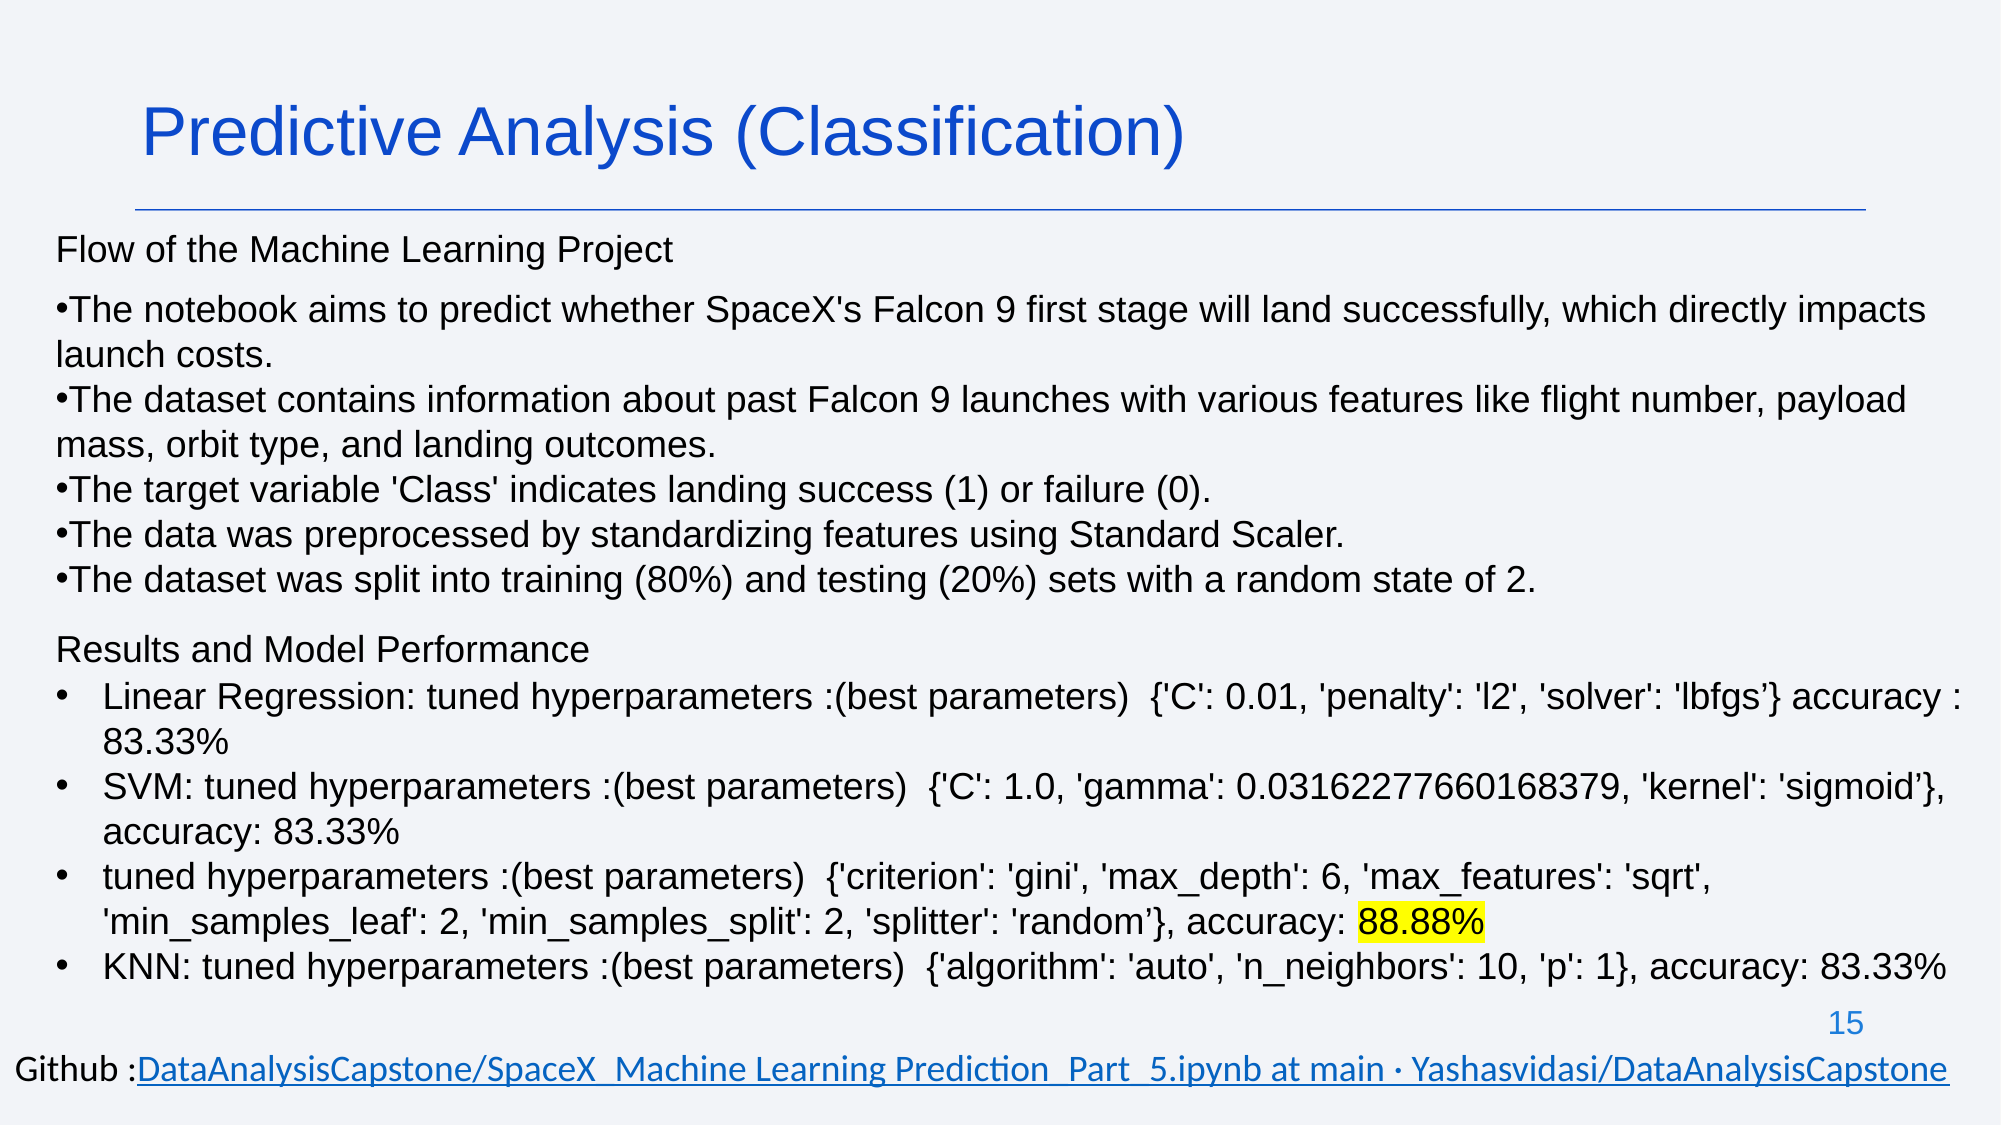

Predictive Analysis (Classification)
Flow of the Machine Learning Project

The notebook aims to predict whether SpaceX's Falcon 9 first stage will land successfully, which directly impacts launch costs.
The dataset contains information about past Falcon 9 launches with various features like flight number, payload mass, orbit type, and landing outcomes.
The target variable 'Class' indicates landing success (1) or failure (0).
The data was preprocessed by standardizing features using Standard Scaler.
The dataset was split into training (80%) and testing (20%) sets with a random state of 2.

Results and Model Performance

Linear Regression: tuned hyperparameters :(best parameters)  {'C': 0.01, 'penalty': 'l2', 'solver': 'lbfgs’} accuracy : 83.33%
SVM: tuned hyperparameters :(best parameters)  {'C': 1.0, 'gamma': 0.03162277660168379, 'kernel': 'sigmoid’}, accuracy: 83.33%
tuned hyperparameters :(best parameters)  {'criterion': 'gini', 'max_depth': 6, 'max_features': 'sqrt', 'min_samples_leaf': 2, 'min_samples_split': 2, 'splitter': 'random’}, accuracy: 88.88%
KNN: tuned hyperparameters :(best parameters)  {'algorithm': 'auto', 'n_neighbors': 10, 'p': 1}, accuracy: 83.33%
15
Github :DataAnalysisCapstone/SpaceX_Machine Learning Prediction_Part_5.ipynb at main · Yashasvidasi/DataAnalysisCapstone